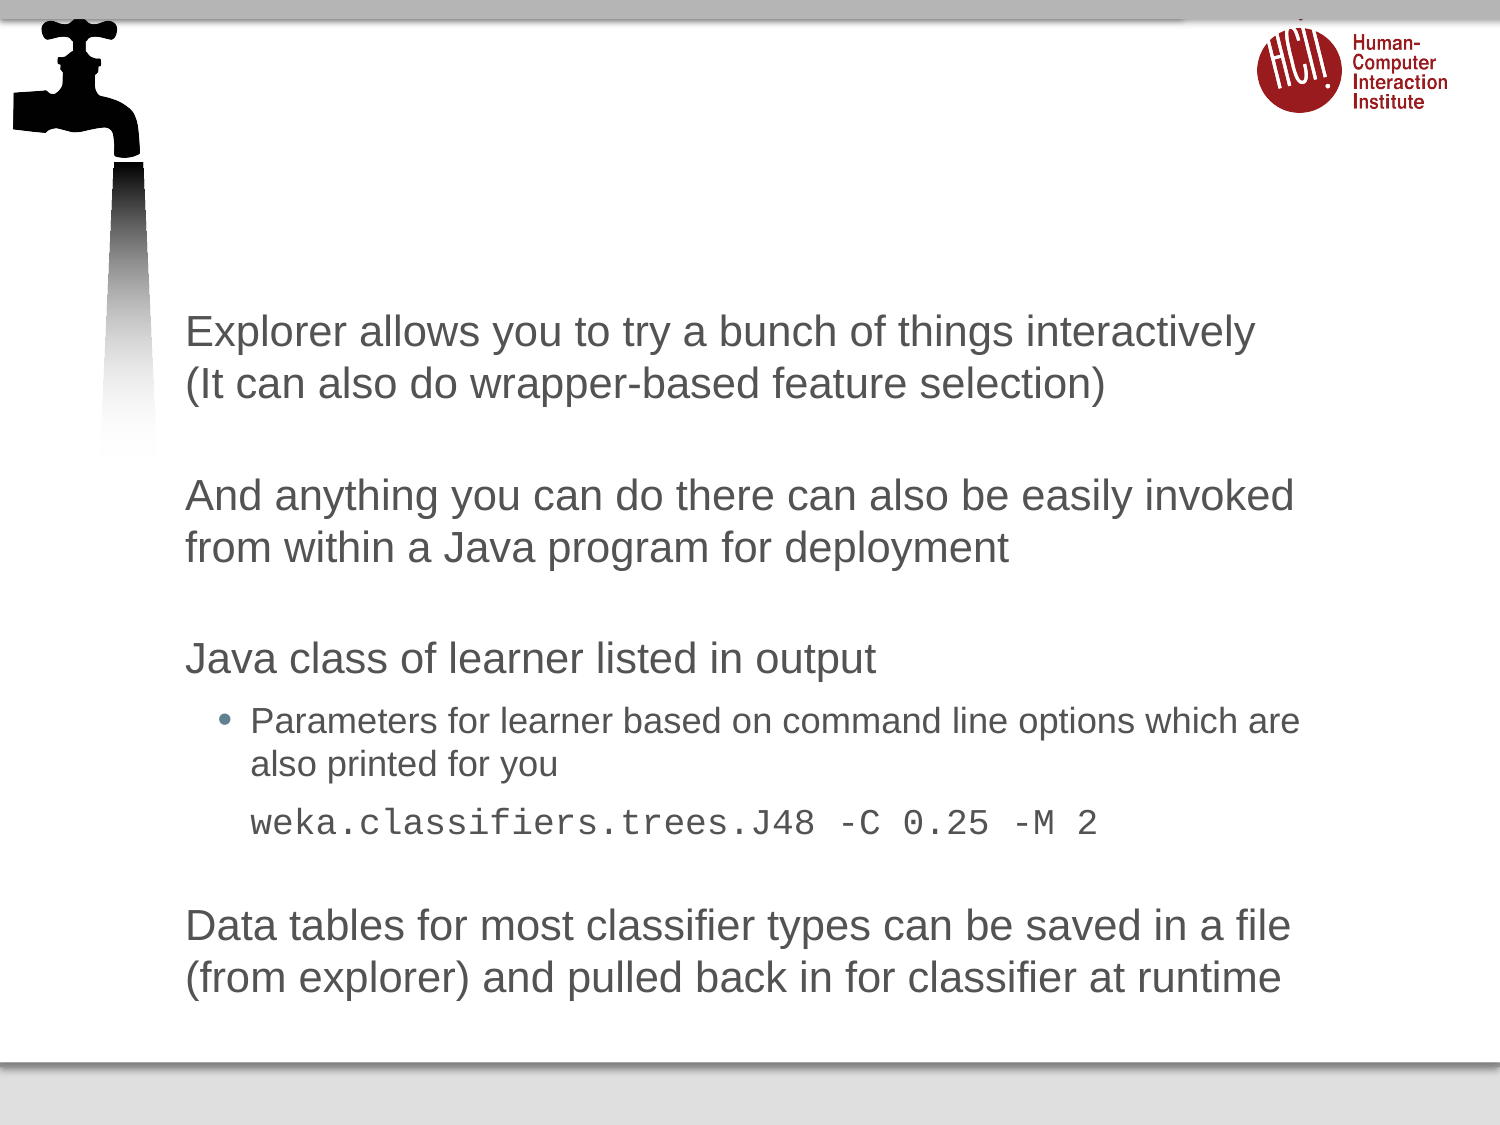

#
Explorer allows you to try a bunch of things interactively
(It can also do wrapper-based feature selection)

And anything you can do there can also be easily invoked from within a Java program for deployment

Java class of learner listed in output
Parameters for learner based on command line options which are also printed for you
   weka.classifiers.trees.J48 -C 0.25 -M 2

Data tables for most classifier types can be saved in a file (from explorer) and pulled back in for classifier at runtime